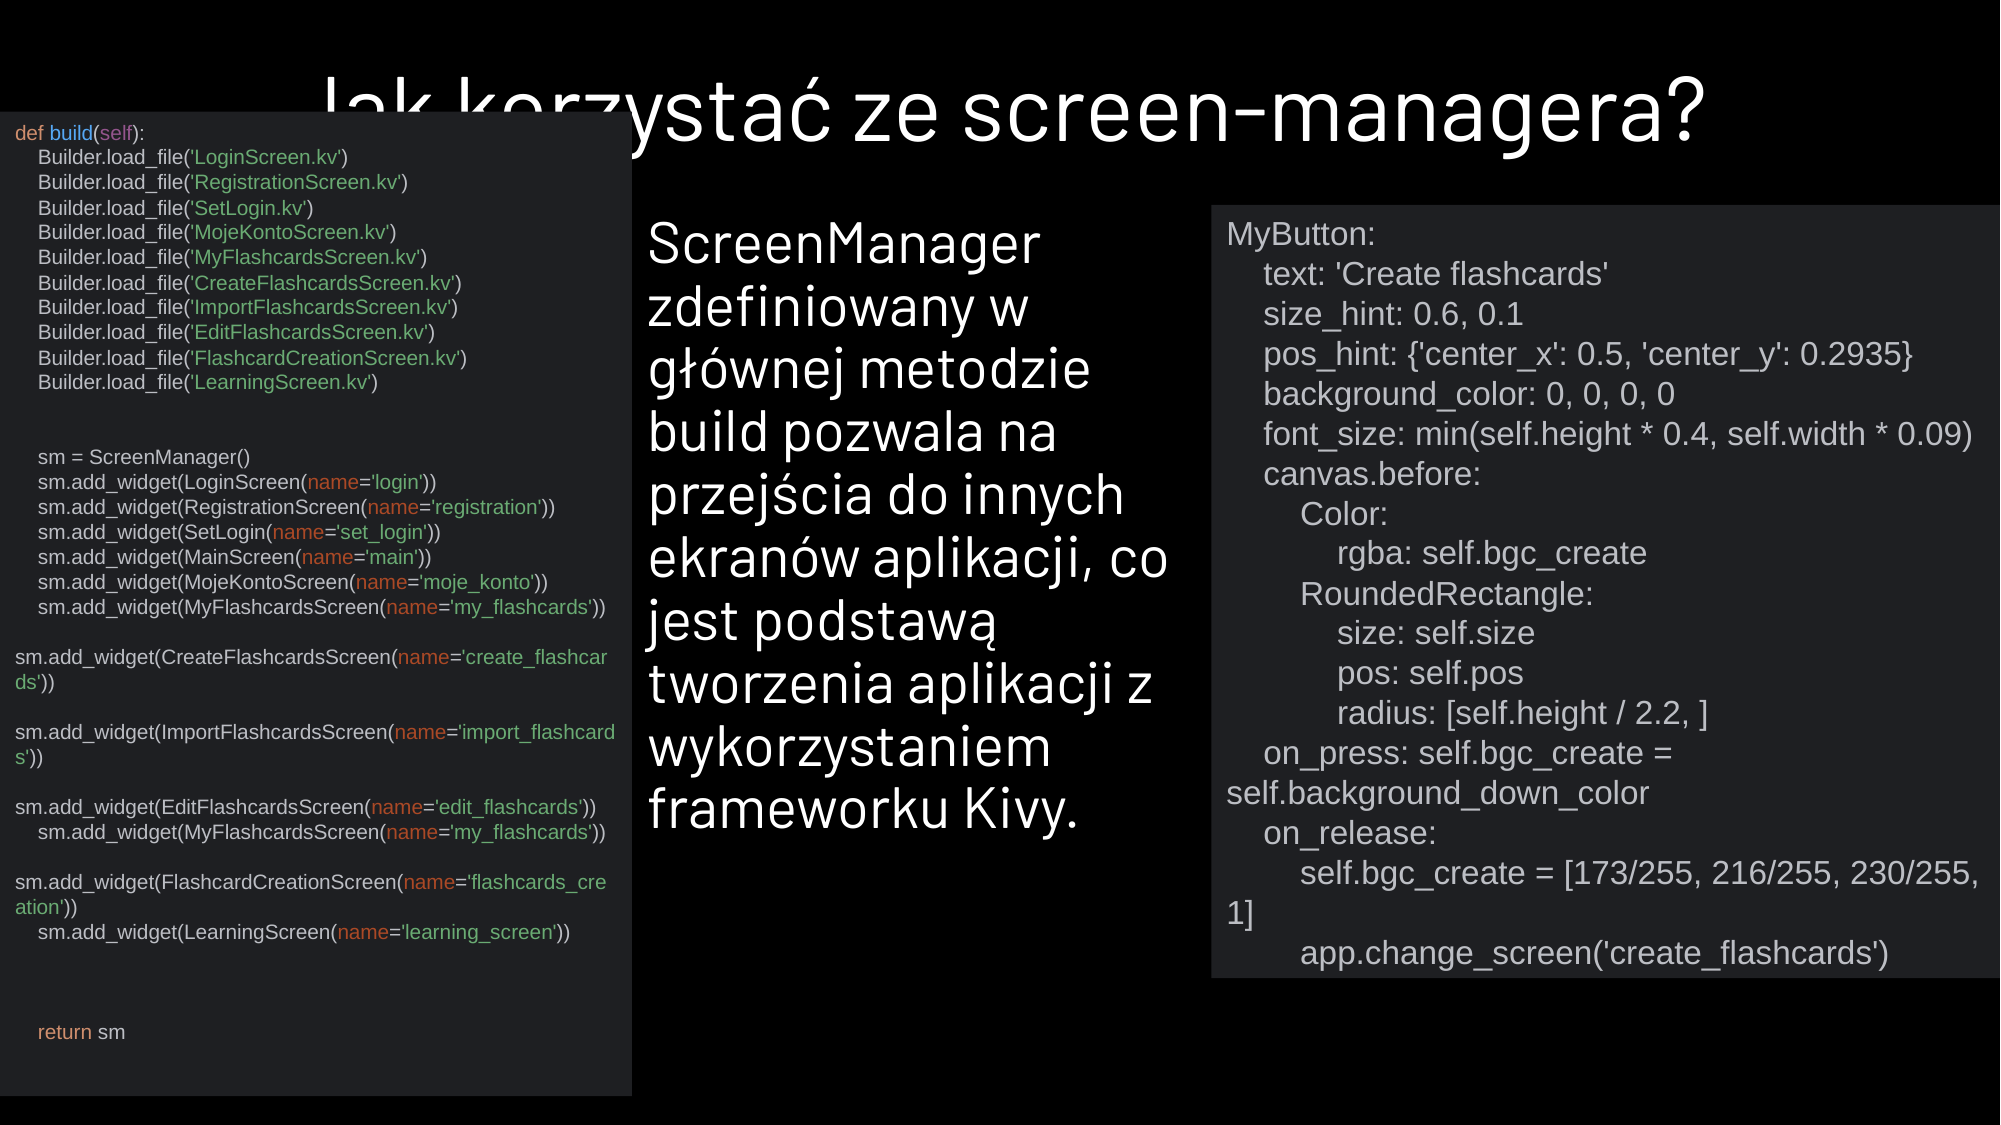

# Jak korzystać ze screen-managera?
def build(self):
    Builder.load_file('LoginScreen.kv')
    Builder.load_file('RegistrationScreen.kv')
    Builder.load_file('SetLogin.kv')
    Builder.load_file('MojeKontoScreen.kv')
    Builder.load_file('MyFlashcardsScreen.kv')
    Builder.load_file('CreateFlashcardsScreen.kv')
    Builder.load_file('ImportFlashcardsScreen.kv')
    Builder.load_file('EditFlashcardsScreen.kv')
    Builder.load_file('FlashcardCreationScreen.kv')
    Builder.load_file('LearningScreen.kv')
    sm = ScreenManager()
    sm.add_widget(LoginScreen(name='login'))
    sm.add_widget(RegistrationScreen(name='registration'))
    sm.add_widget(SetLogin(name='set_login'))
    sm.add_widget(MainScreen(name='main'))
    sm.add_widget(MojeKontoScreen(name='moje_konto'))
    sm.add_widget(MyFlashcardsScreen(name='my_flashcards'))
    sm.add_widget(CreateFlashcardsScreen(name='create_flashcards'))
    sm.add_widget(ImportFlashcardsScreen(name='import_flashcards'))
    sm.add_widget(EditFlashcardsScreen(name='edit_flashcards'))
    sm.add_widget(MyFlashcardsScreen(name='my_flashcards'))
    sm.add_widget(FlashcardCreationScreen(name='flashcards_creation'))
    sm.add_widget(LearningScreen(name='learning_screen'))
    return sm
ScreenManager zdefiniowany w głównej metodzie build pozwala na przejścia do innych ekranów aplikacji, co jest podstawą tworzenia aplikacji z wykorzystaniem frameworku Kivy.
MyButton:
    text: 'Create flashcards'
    size_hint: 0.6, 0.1
    pos_hint: {'center_x': 0.5, 'center_y': 0.2935}
    background_color: 0, 0, 0, 0
    font_size: min(self.height * 0.4, self.width * 0.09)
    canvas.before:
        Color:
            rgba: self.bgc_create
        RoundedRectangle:
            size: self.size
            pos: self.pos
            radius: [self.height / 2.2, ]
    on_press: self.bgc_create = self.background_down_color
    on_release:
        self.bgc_create = [173/255, 216/255, 230/255, 1]
        app.change_screen('create_flashcards')